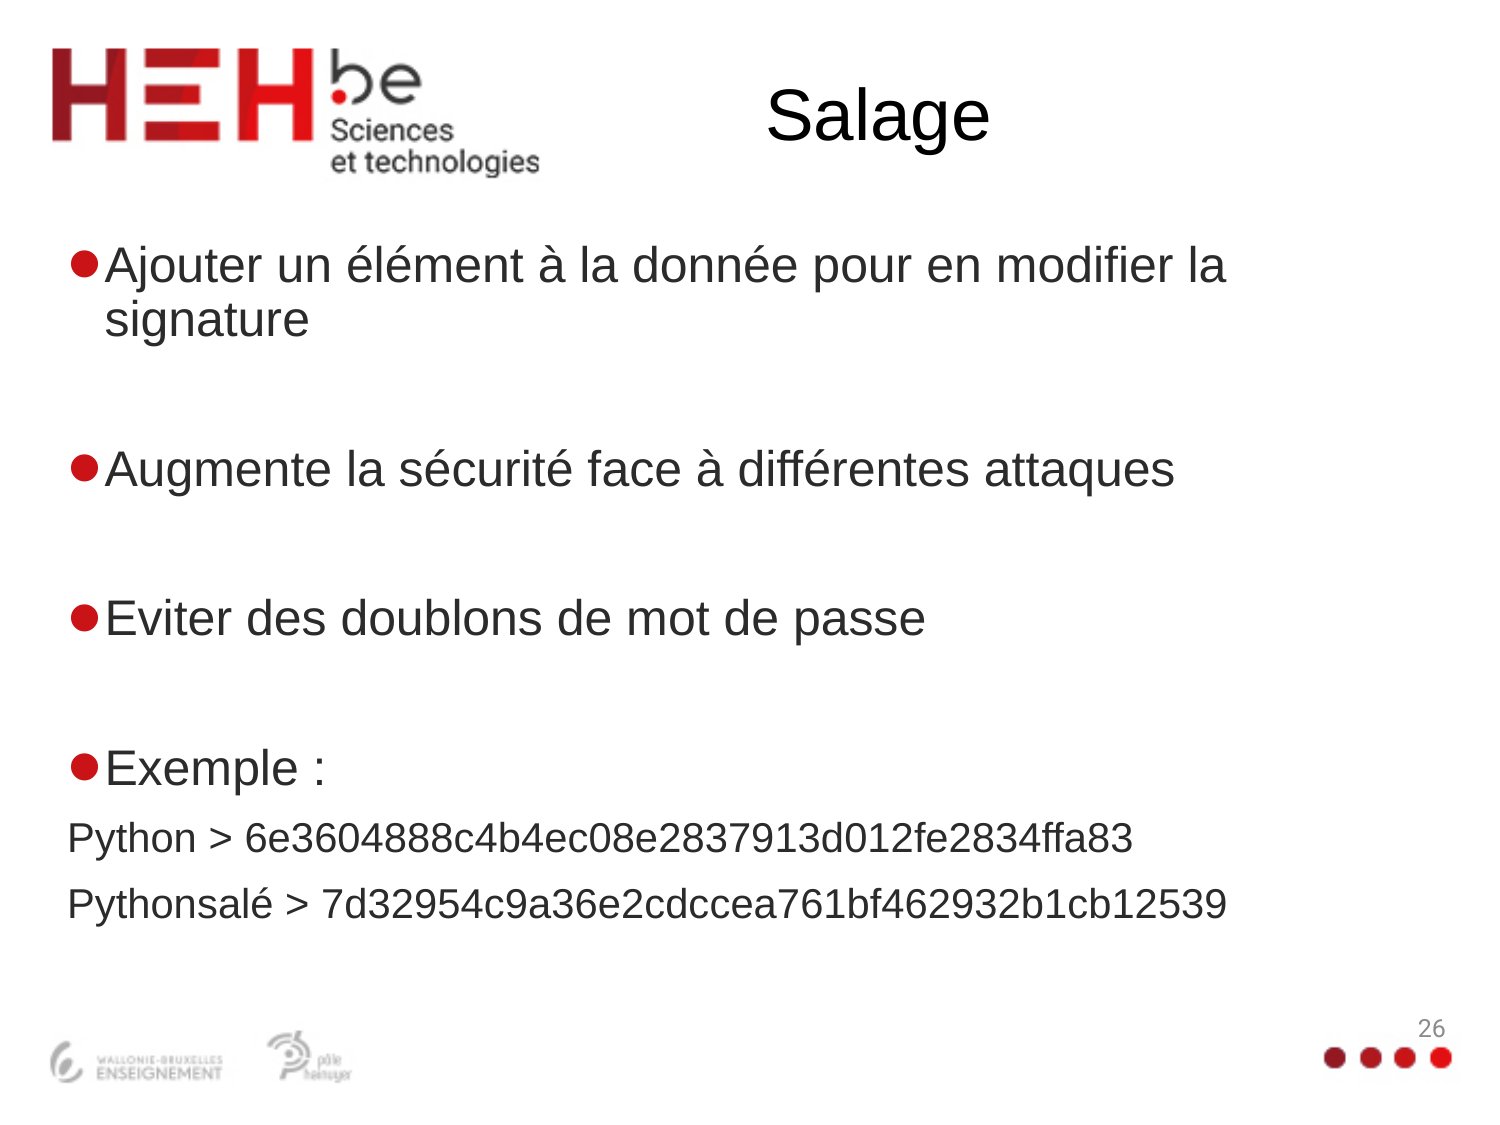

# Salage
Ajouter un élément à la donnée pour en modifier la signature

Augmente la sécurité face à différentes attaques

Eviter des doublons de mot de passe

Exemple :
Python > 6e3604888c4b4ec08e2837913d012fe2834ffa83
Pythonsalé > 7d32954c9a36e2cdccea761bf462932b1cb12539

26